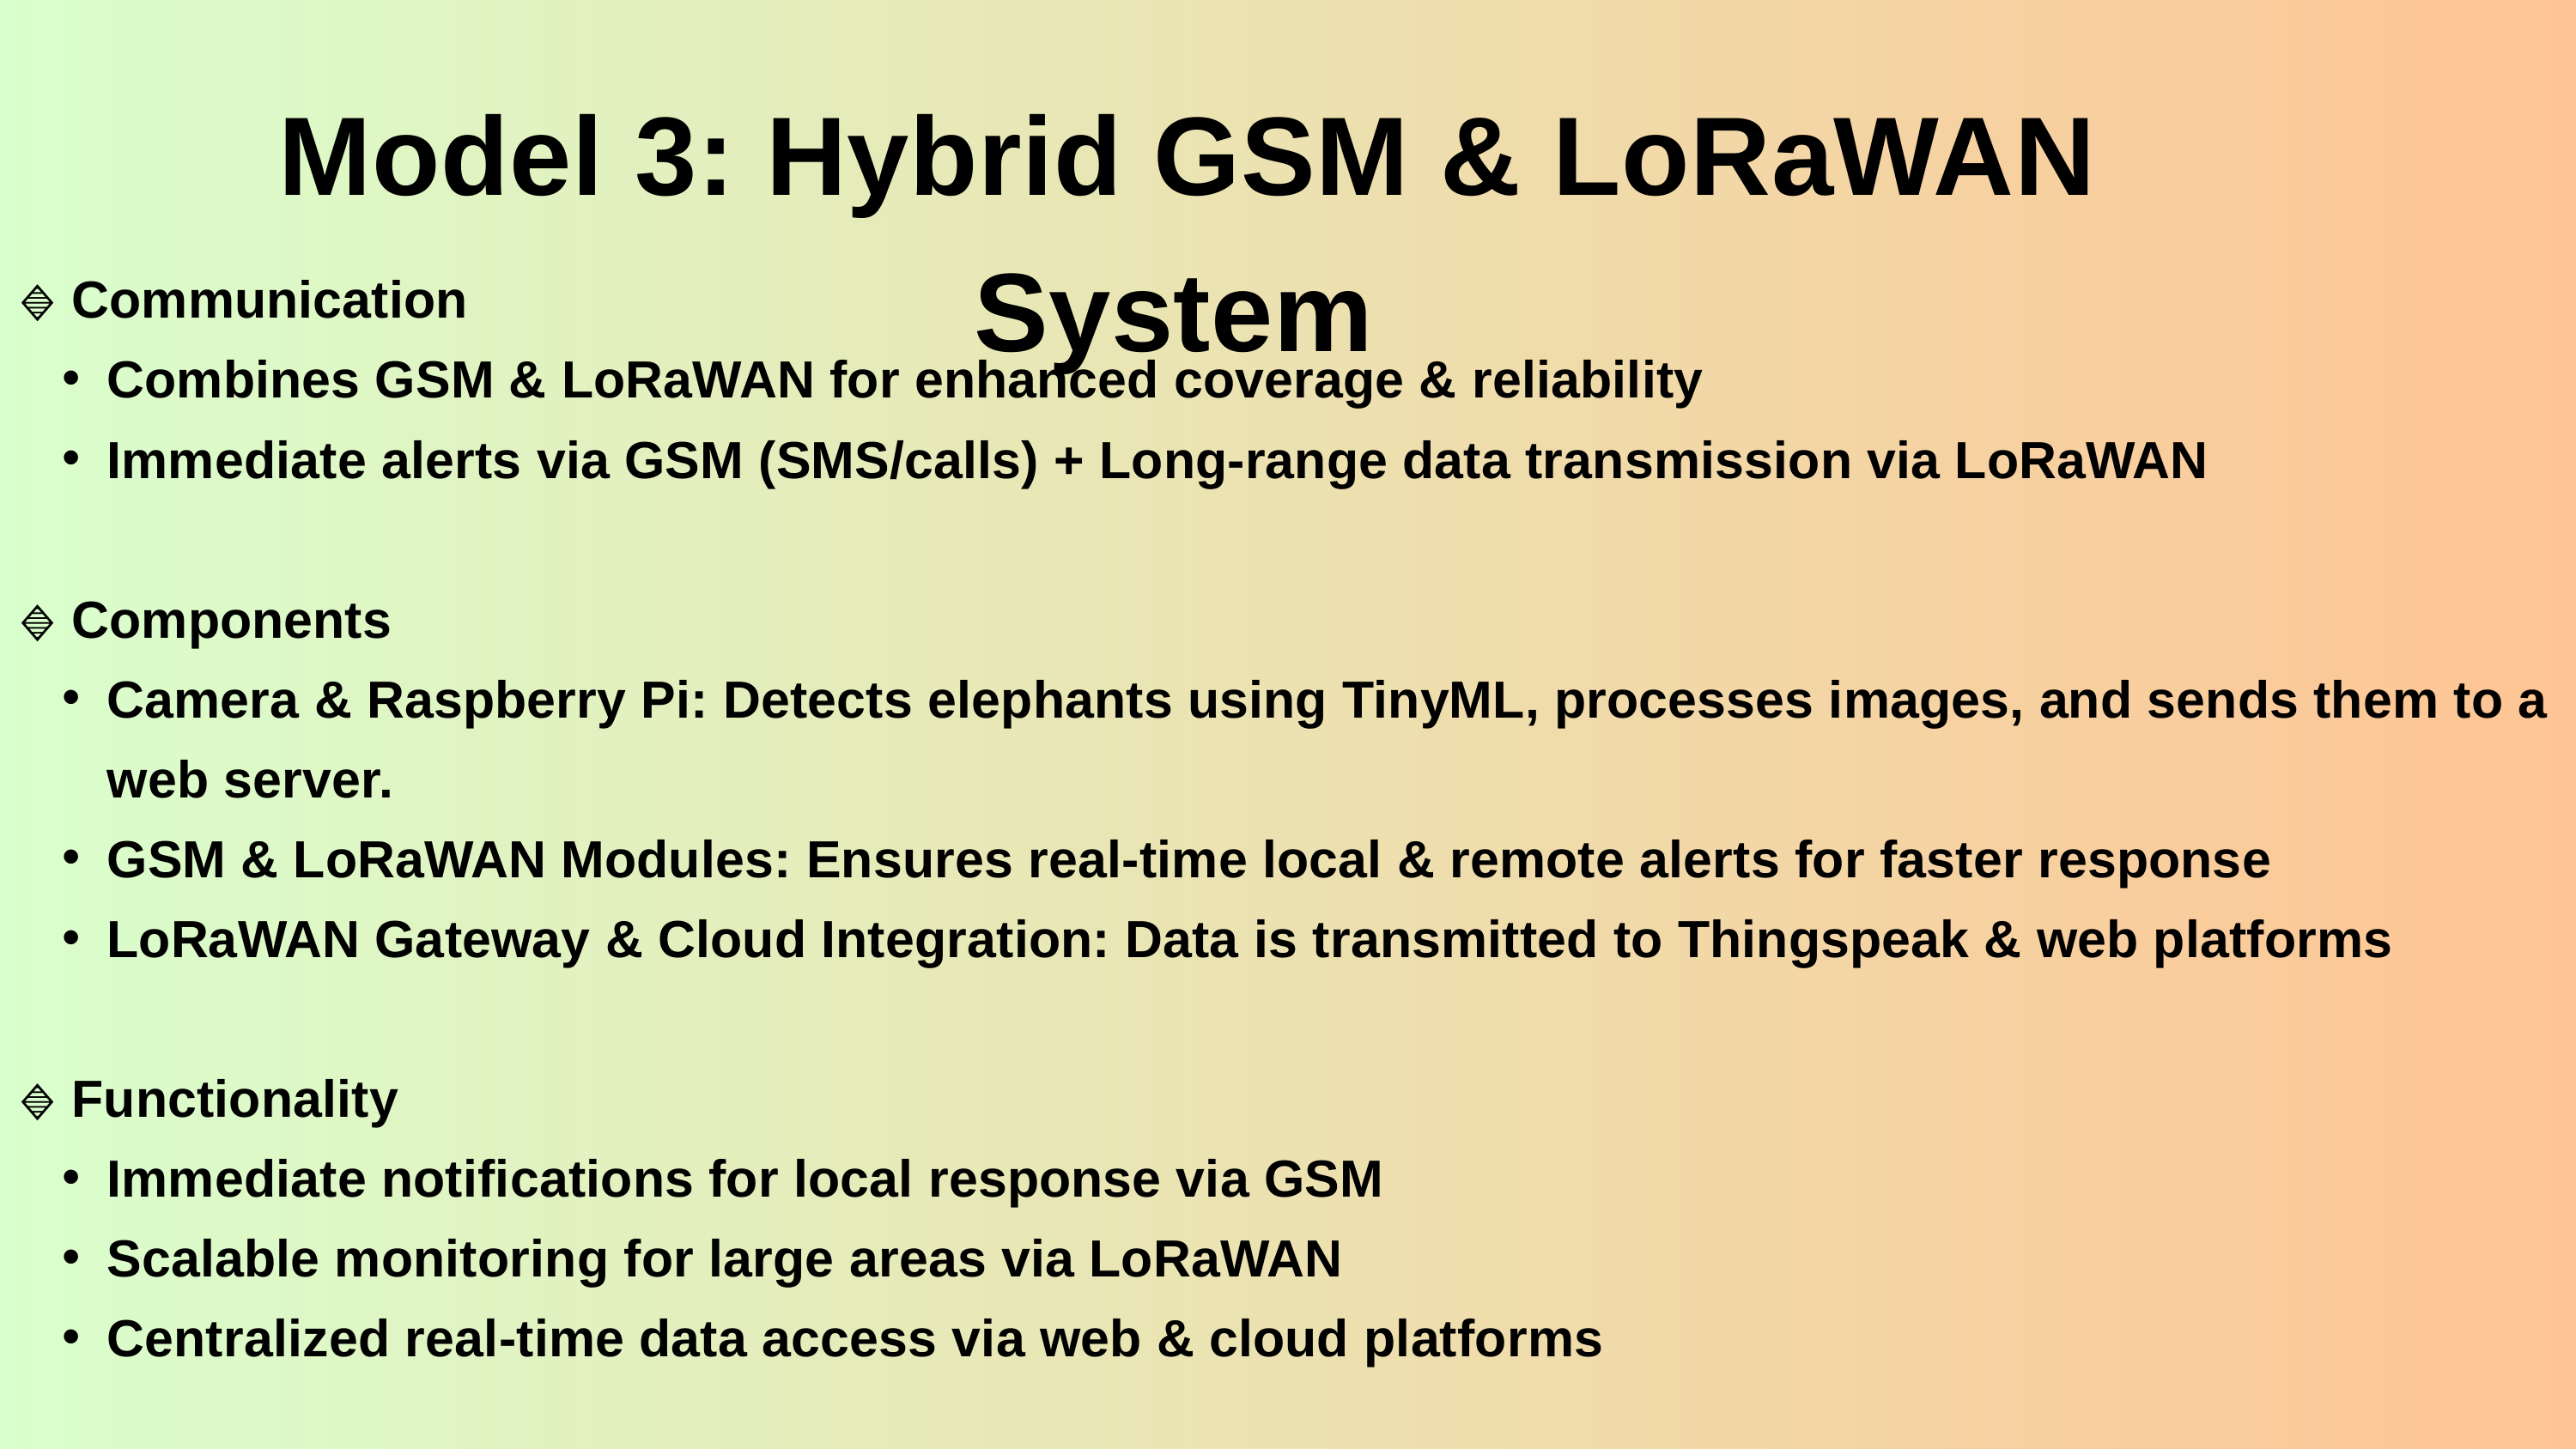

Model 3: Hybrid GSM & LoRaWAN System
🔹 Communication
Combines GSM & LoRaWAN for enhanced coverage & reliability
Immediate alerts via GSM (SMS/calls) + Long-range data transmission via LoRaWAN

🔹 Components
Camera & Raspberry Pi: Detects elephants using TinyML, processes images, and sends them to a web server.
GSM & LoRaWAN Modules: Ensures real-time local & remote alerts for faster response
LoRaWAN Gateway & Cloud Integration: Data is transmitted to Thingspeak & web platforms

🔹 Functionality
Immediate notifications for local response via GSM
Scalable monitoring for large areas via LoRaWAN
Centralized real-time data access via web & cloud platforms